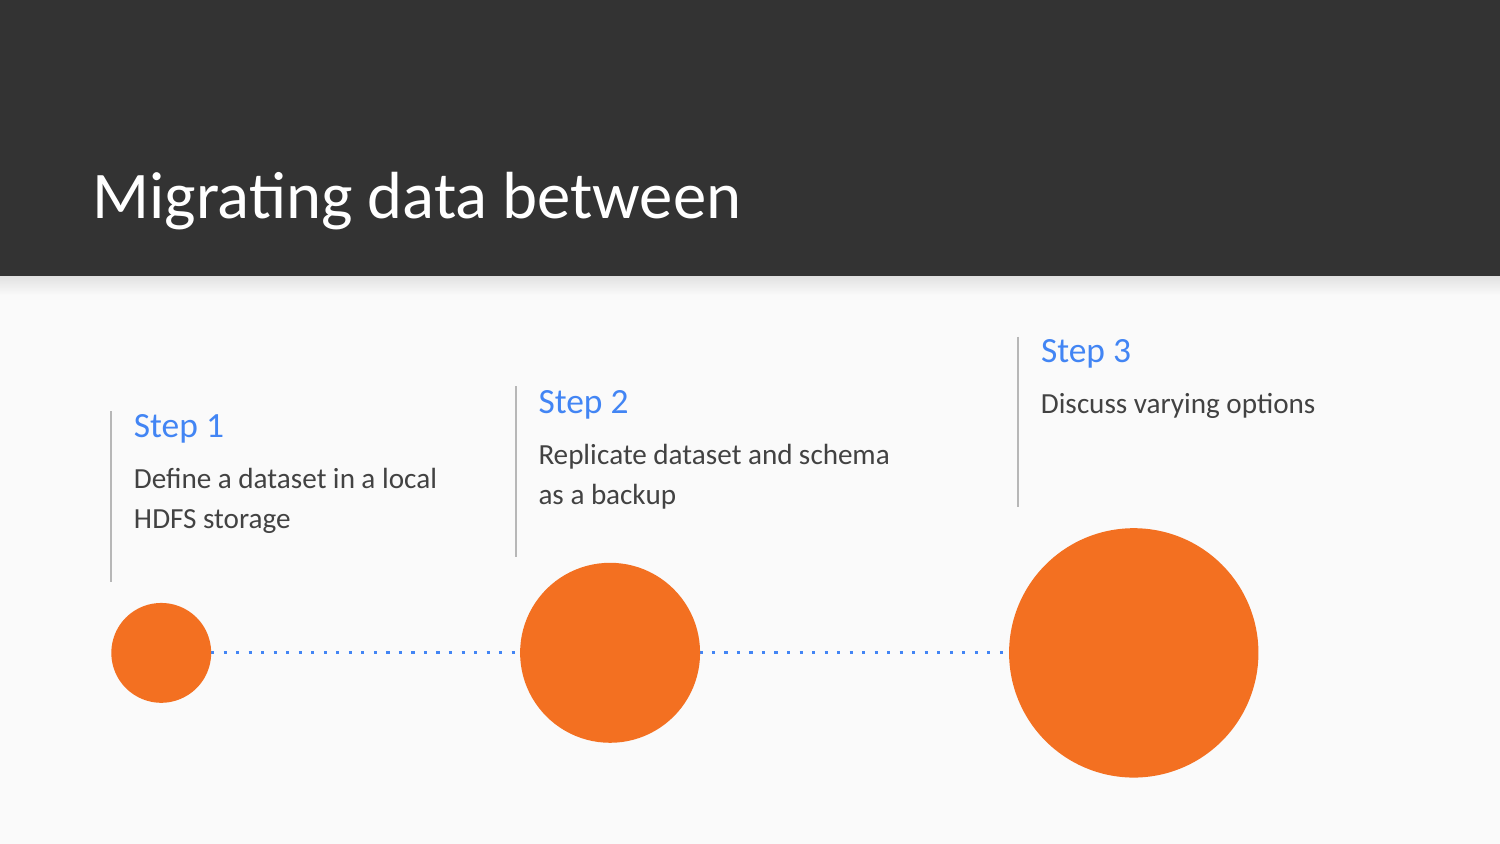

# Migrating data between
Step 3
Discuss varying options
Step 2
Step 1
Replicate dataset and schema as a backup
Define a dataset in a local HDFS storage